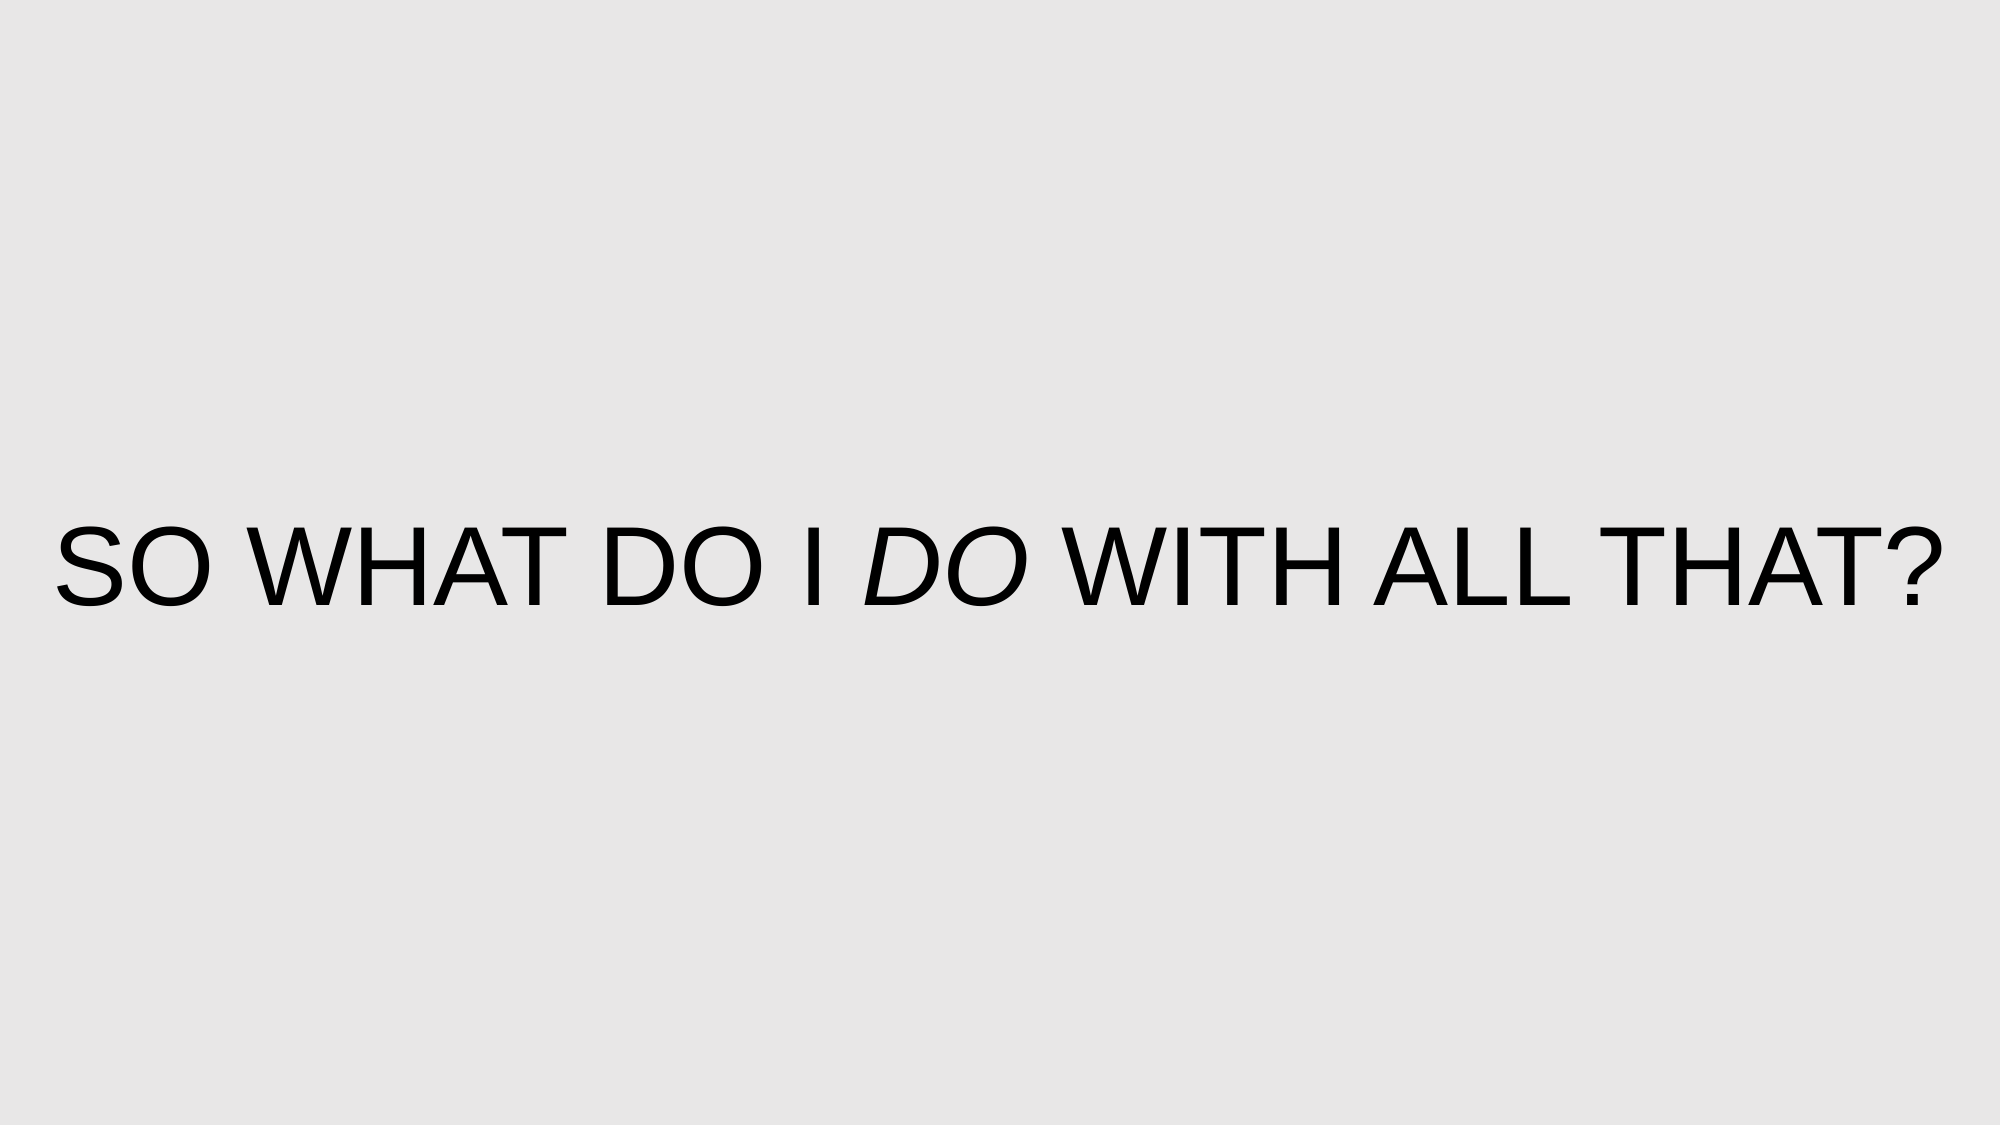

# So what do I do with all that?